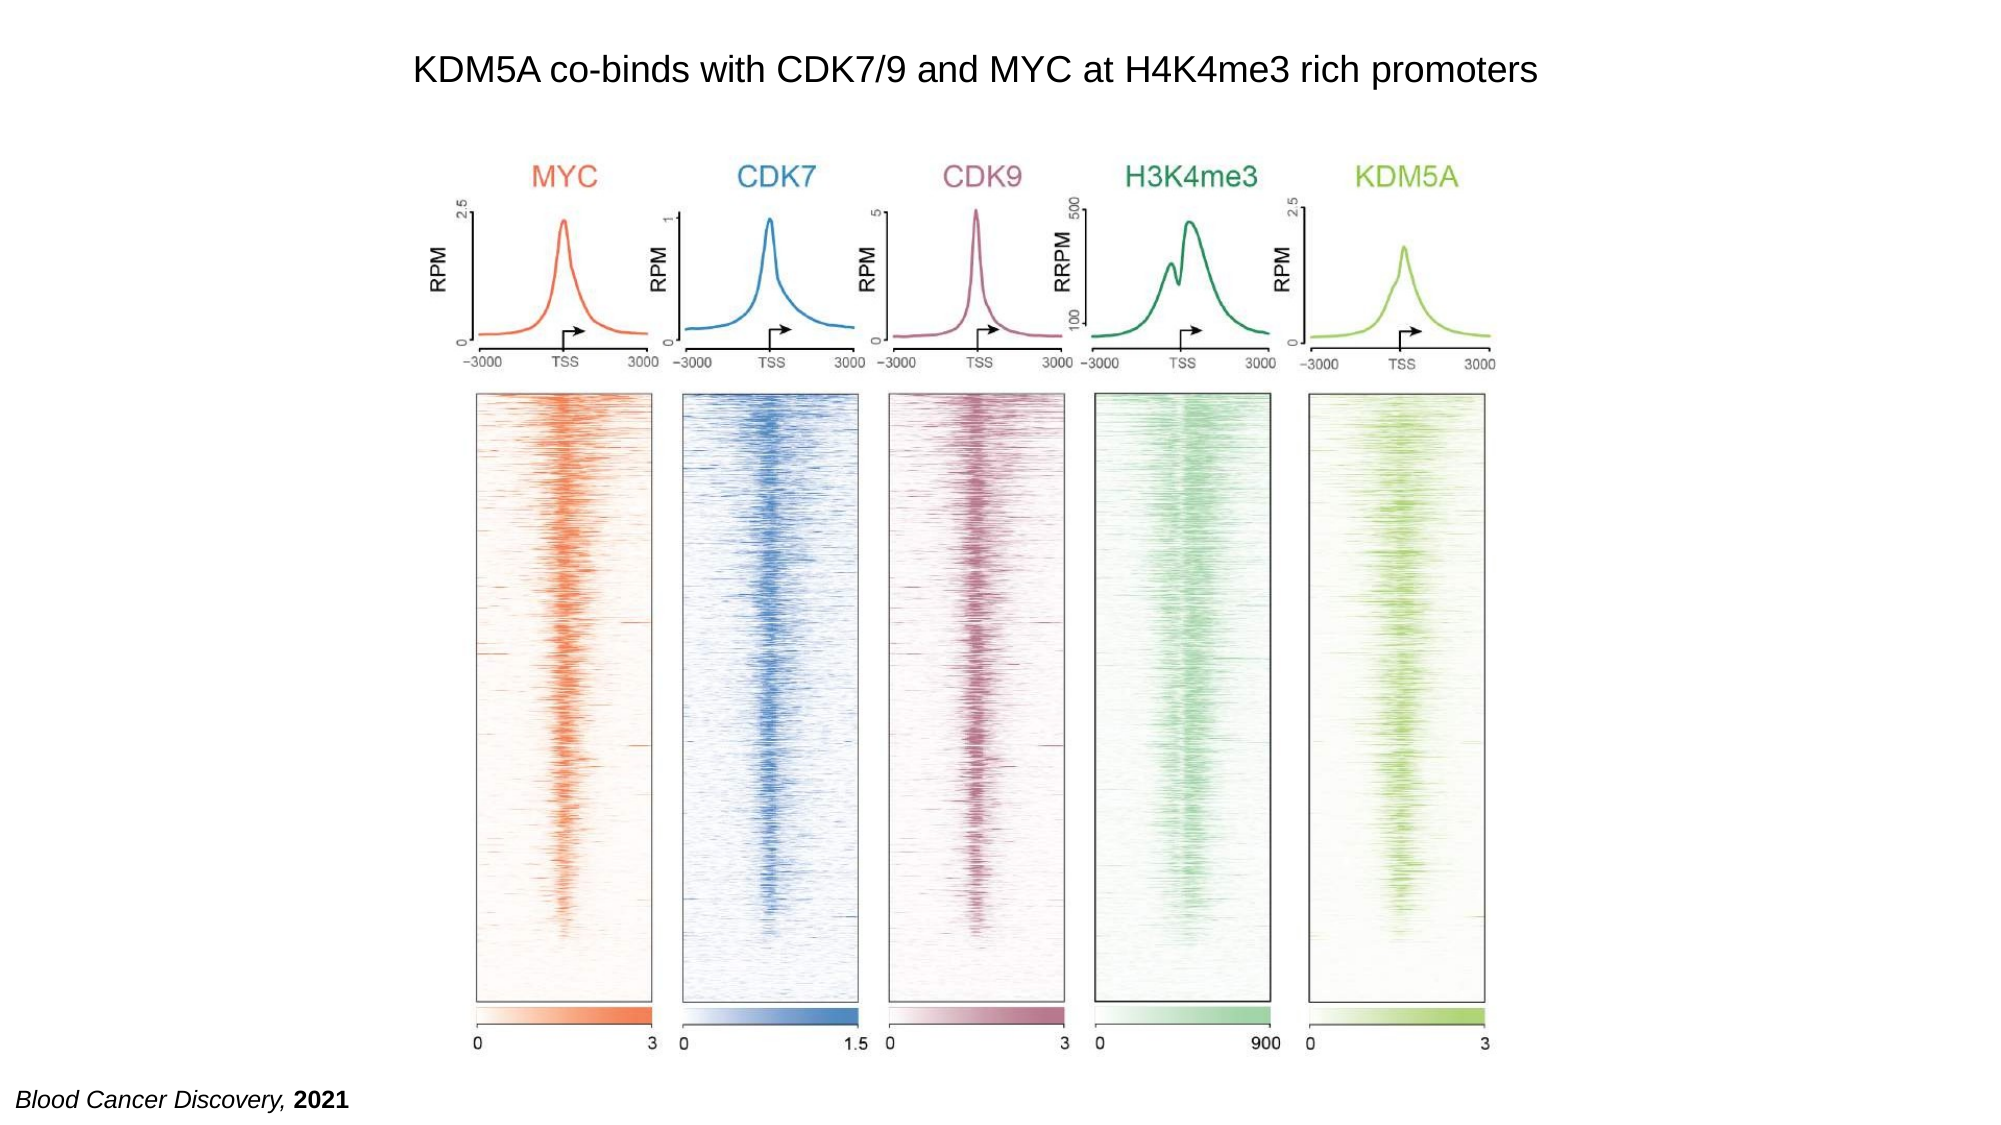

# KDM5A co-binds with CDK7/9 and MYC at H4K4me3 rich promoters

Blood Cancer Discovery, 2021